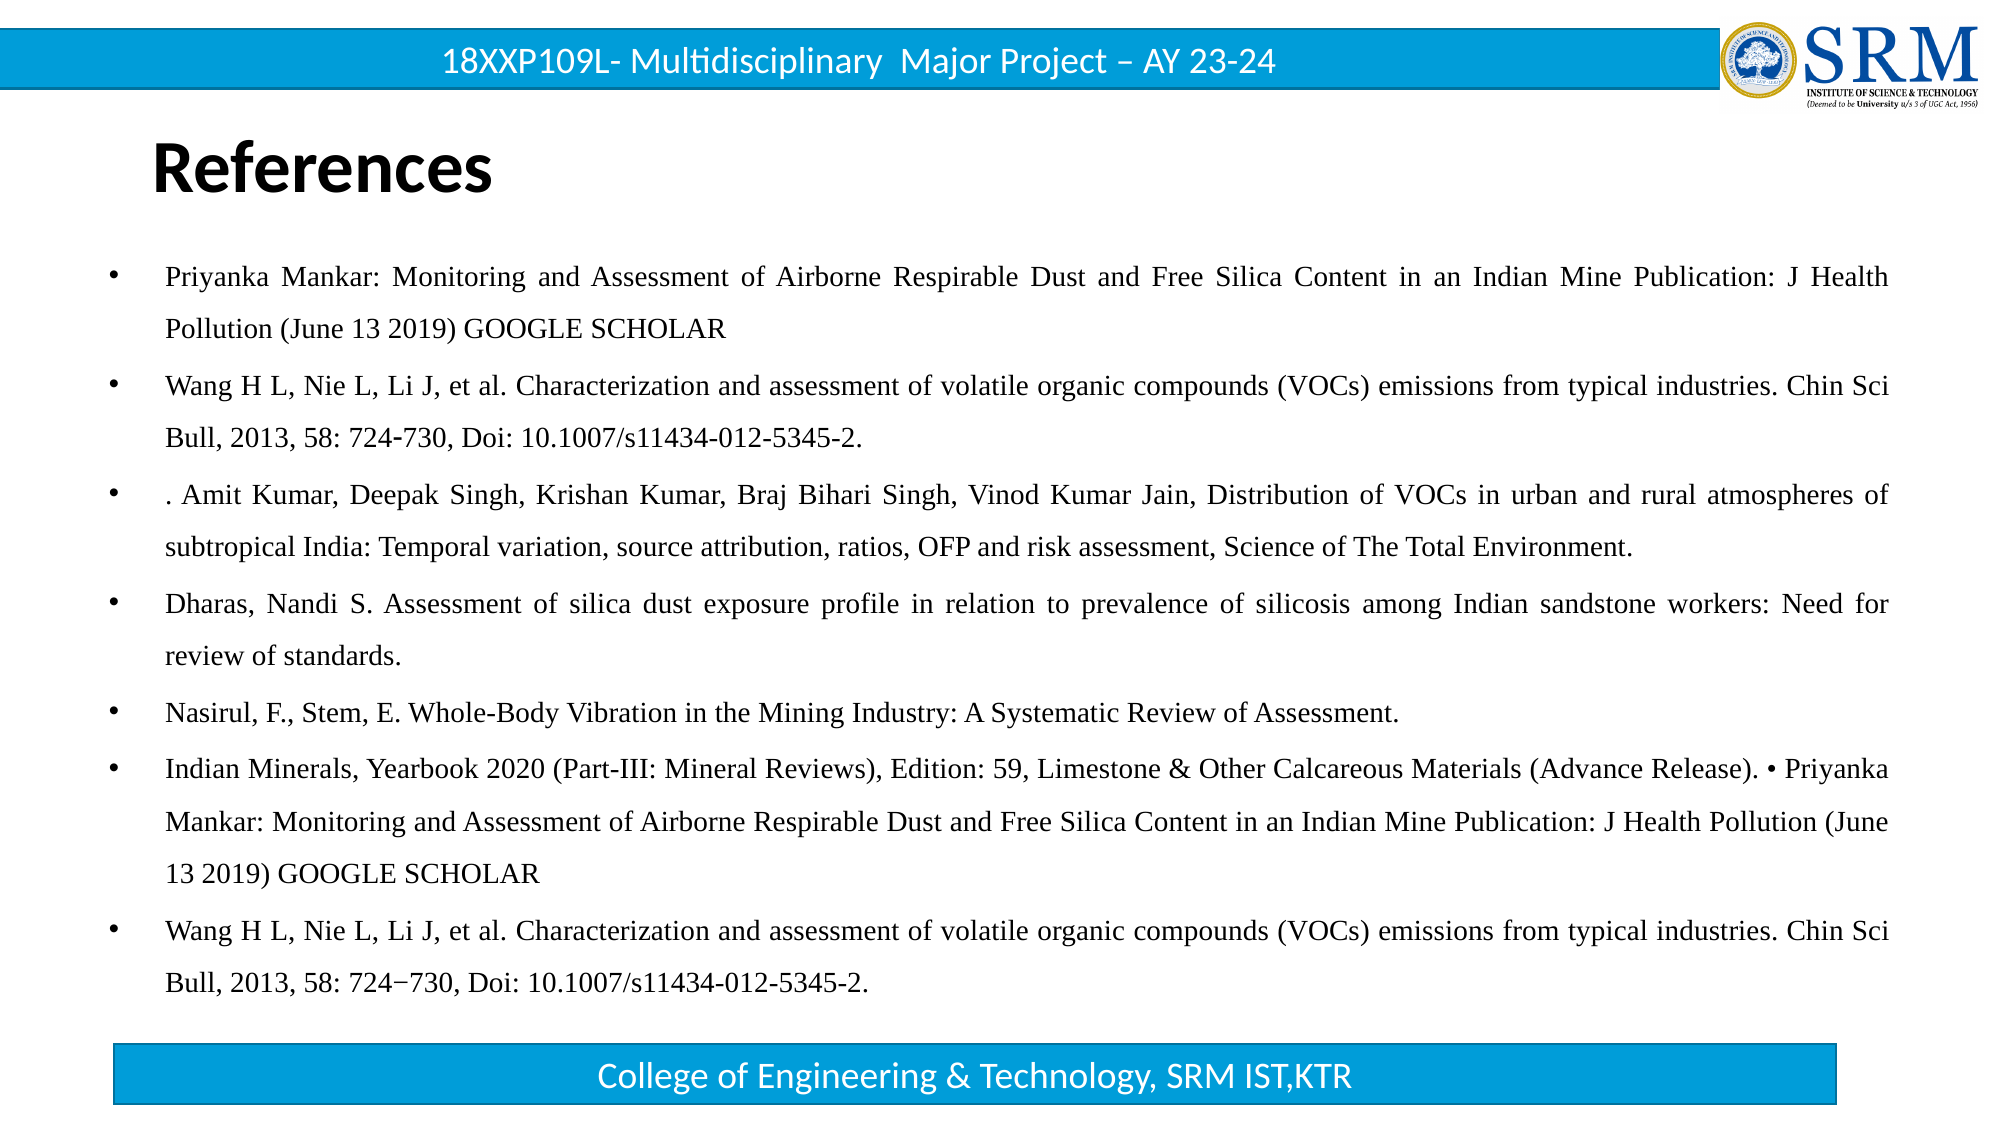

# References
Priyanka Mankar: Monitoring and Assessment of Airborne Respirable Dust and Free Silica Content in an Indian Mine Publication: J Health Pollution (June 13 2019) GOOGLE SCHOLAR
Wang H L, Nie L, Li J, et al. Characterization and assessment of volatile organic compounds (VOCs) emissions from typical industries. Chin Sci Bull, 2013, 58: 724−730, Doi: 10.1007/s11434-012-5345-2.
. Amit Kumar, Deepak Singh, Krishan Kumar, Braj Bihari Singh, Vinod Kumar Jain, Distribution of VOCs in urban and rural atmospheres of subtropical India: Temporal variation, source attribution, ratios, OFP and risk assessment, Science of The Total Environment.
Dharas, Nandi S. Assessment of silica dust exposure profile in relation to prevalence of silicosis among Indian sandstone workers: Need for review of standards.
Nasirul, F., Stem, E. Whole-Body Vibration in the Mining Industry: A Systematic Review of Assessment.
Indian Minerals, Yearbook 2020 (Part-III: Mineral Reviews), Edition: 59, Limestone & Other Calcareous Materials (Advance Release). • Priyanka Mankar: Monitoring and Assessment of Airborne Respirable Dust and Free Silica Content in an Indian Mine Publication: J Health Pollution (June 13 2019) GOOGLE SCHOLAR
Wang H L, Nie L, Li J, et al. Characterization and assessment of volatile organic compounds (VOCs) emissions from typical industries. Chin Sci Bull, 2013, 58: 724−730, Doi: 10.1007/s11434-012-5345-2.